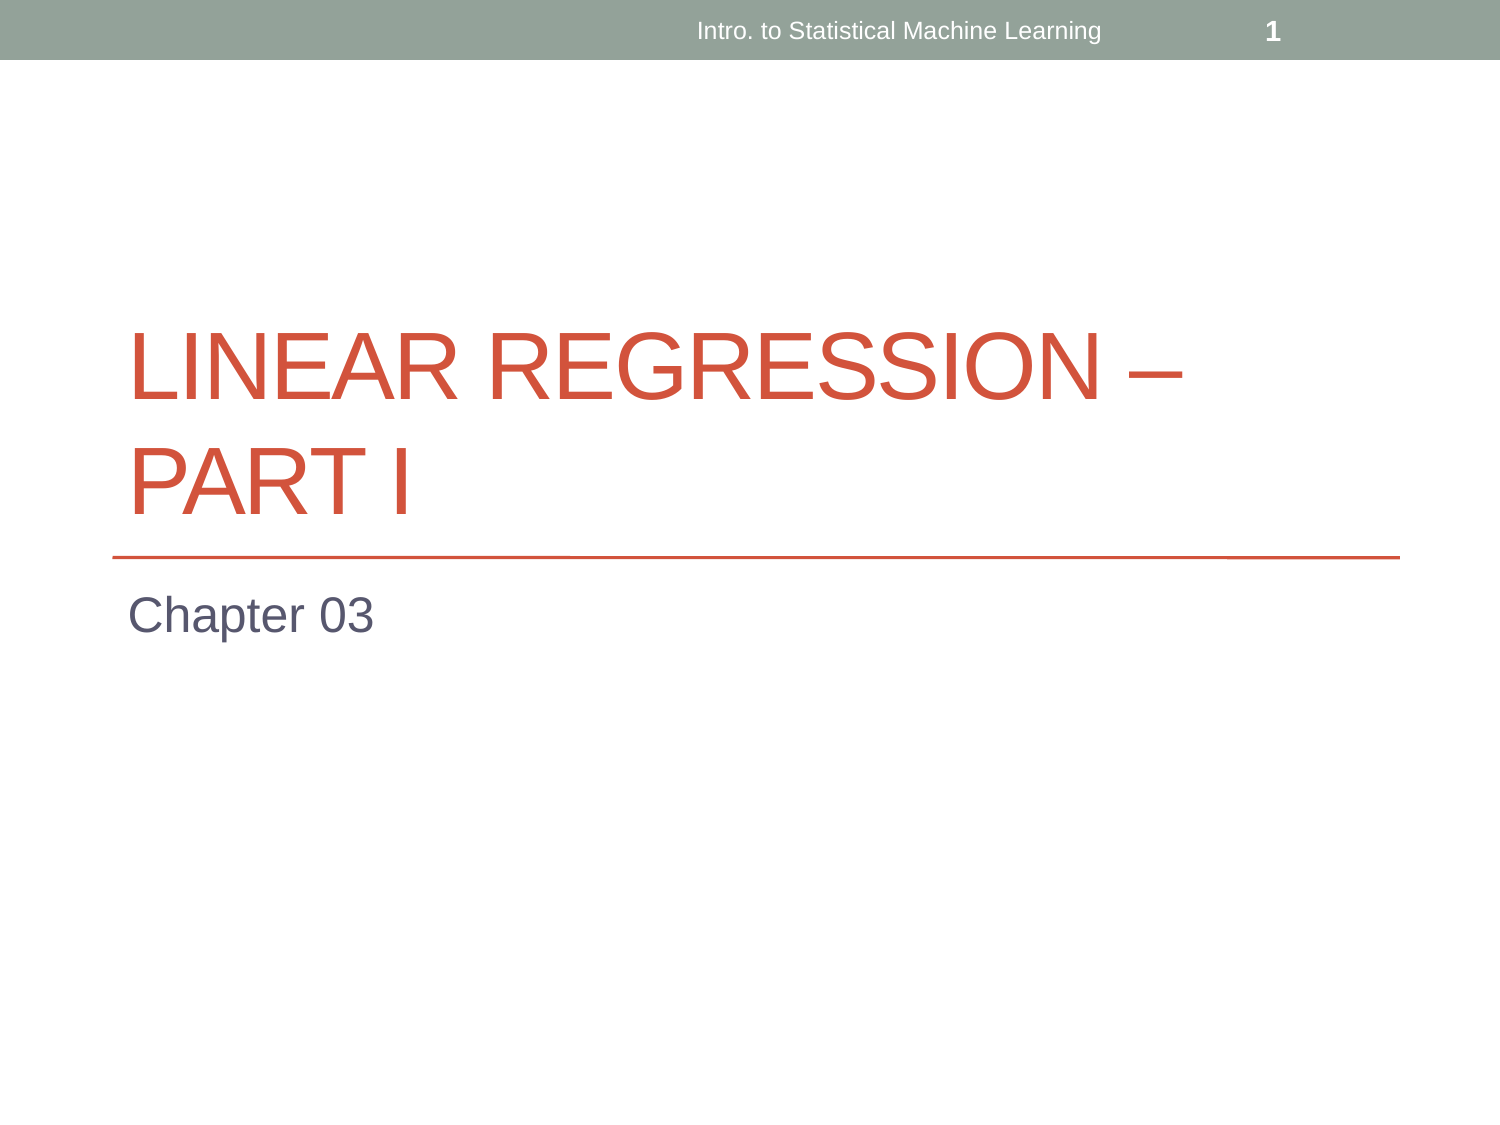

Intro. to Statistical Machine Learning
1
# Linear Regression – PART I
Chapter 03